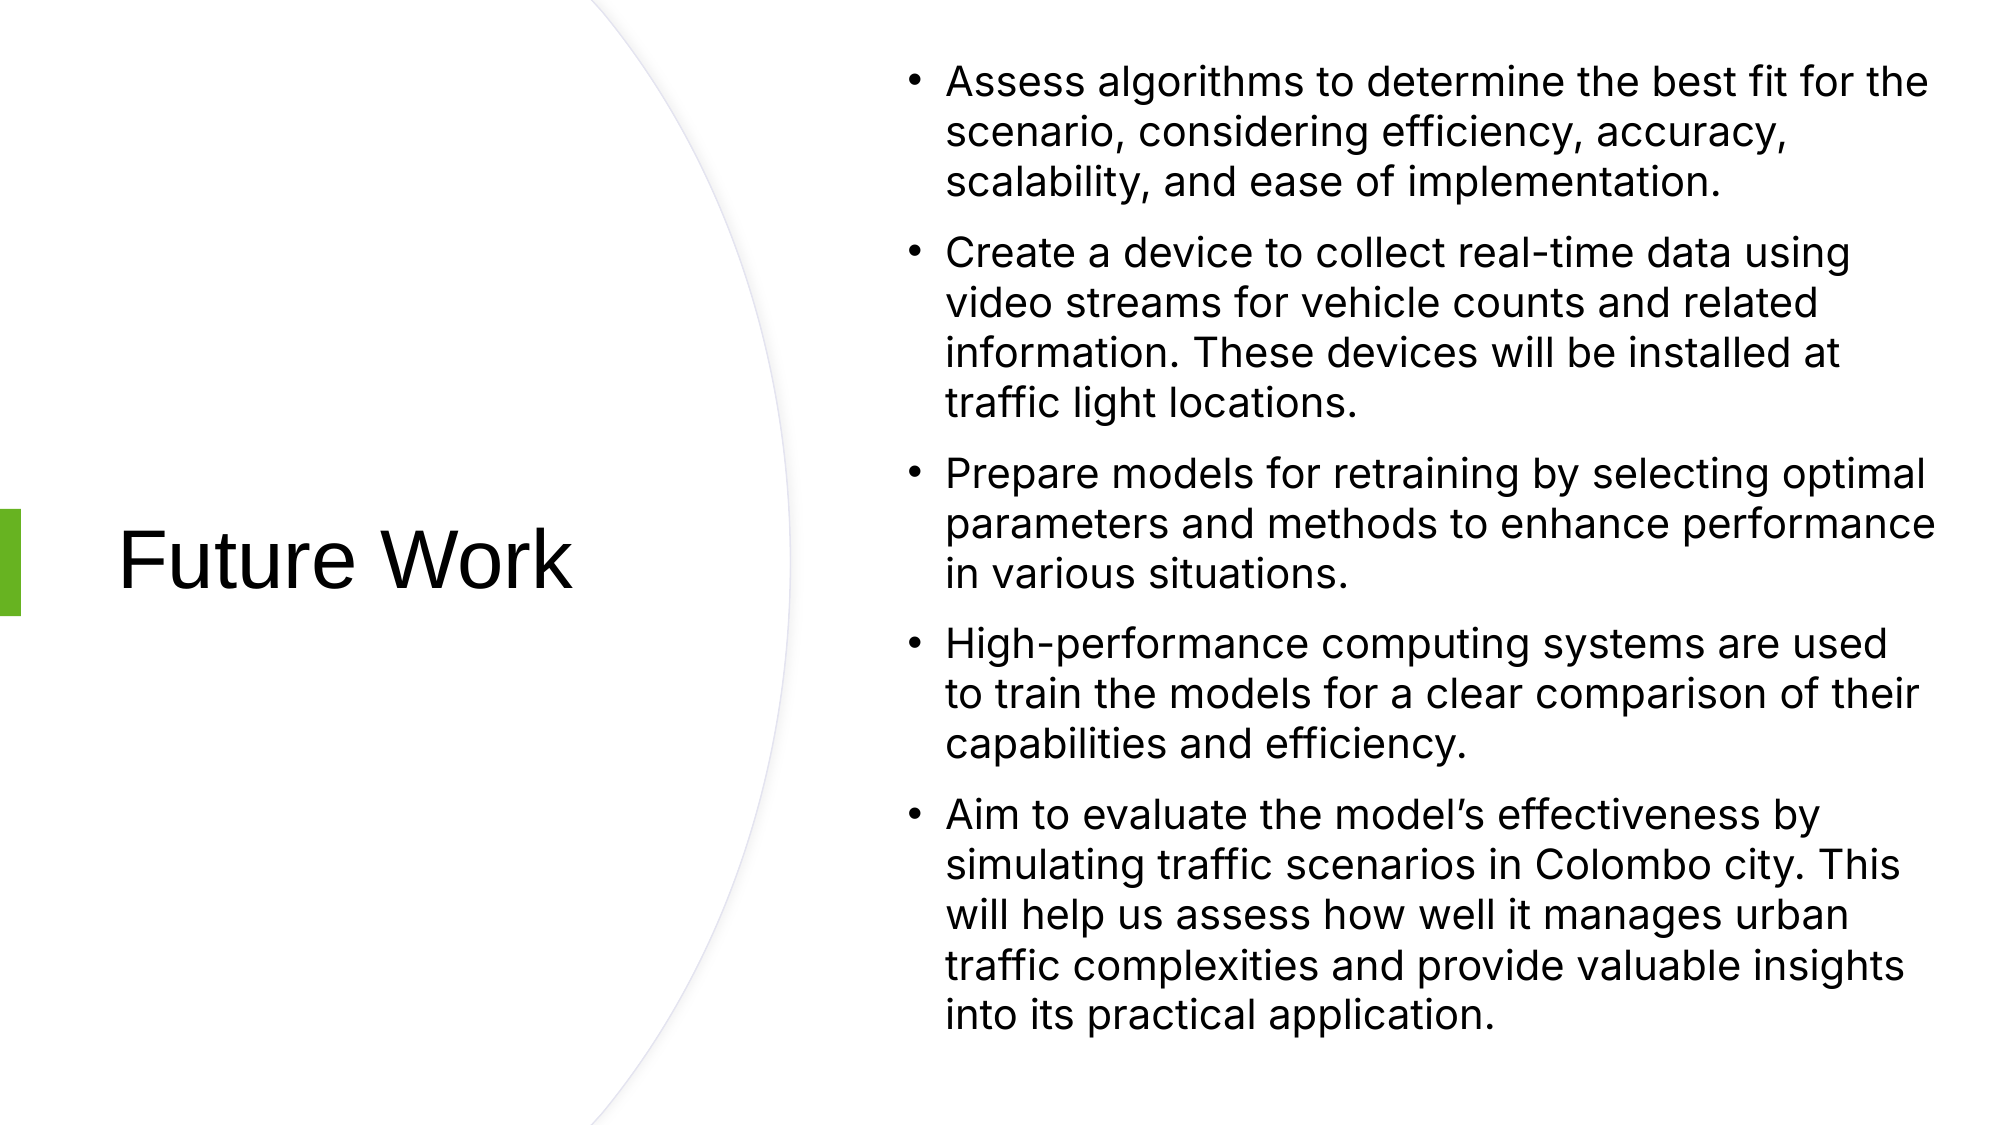

Assess algorithms to determine the best fit for the scenario, considering efficiency, accuracy, scalability, and ease of implementation.
Create a device to collect real-time data using video streams for vehicle counts and related information. These devices will be installed at traffic light locations.
Prepare models for retraining by selecting optimal parameters and methods to enhance performance in various situations.
High-performance computing systems are used to train the models for a clear comparison of their capabilities and efficiency.
Aim to evaluate the model’s effectiveness by simulating traffic scenarios in Colombo city. This will help us assess how well it manages urban traffic complexities and provide valuable insights into its practical application.
# Future Work